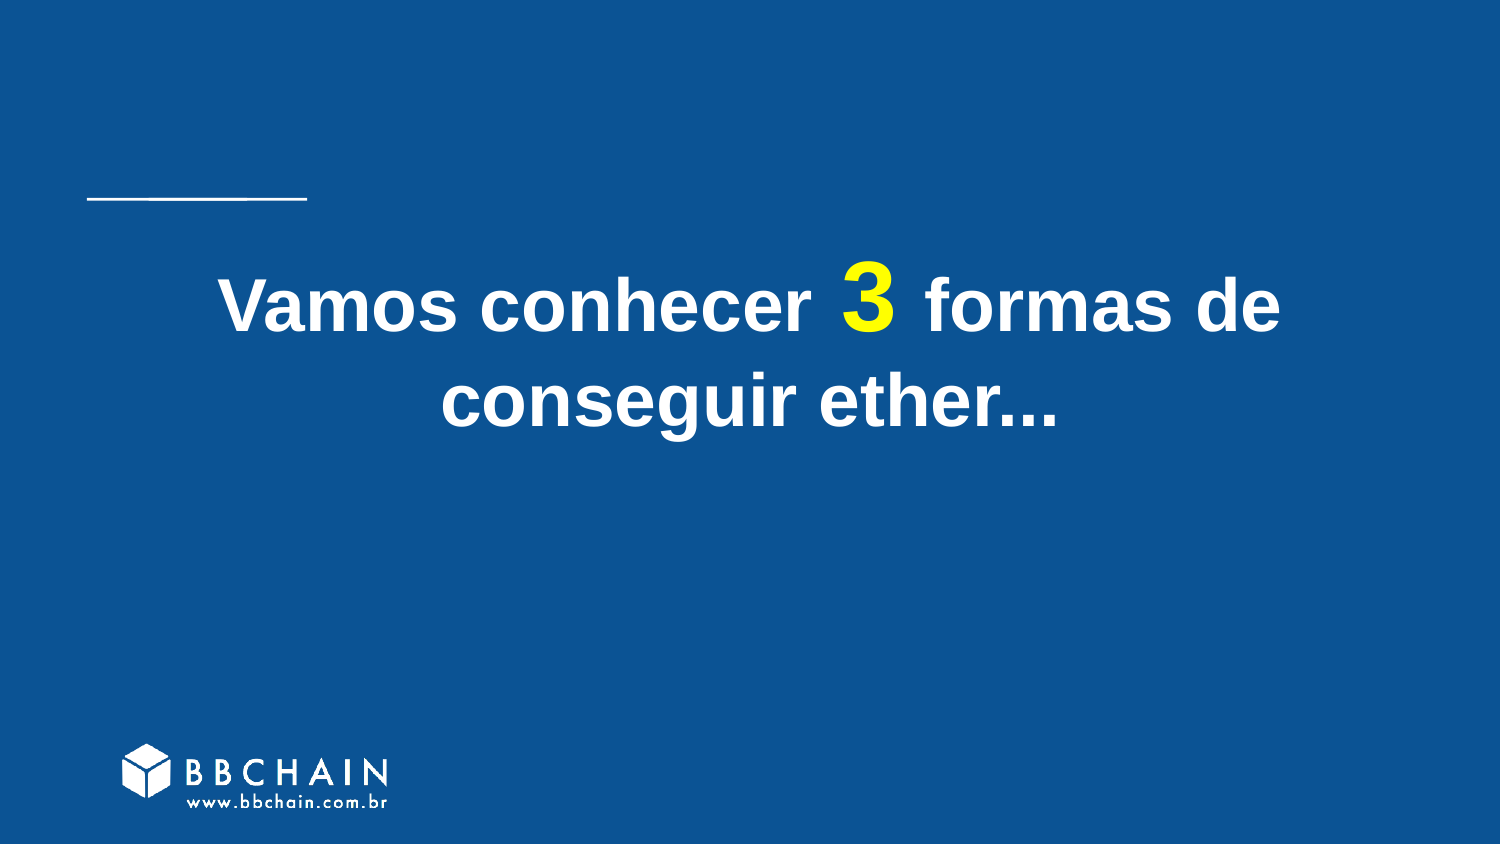

# Vamos conhecer 3 formas de conseguir ether...